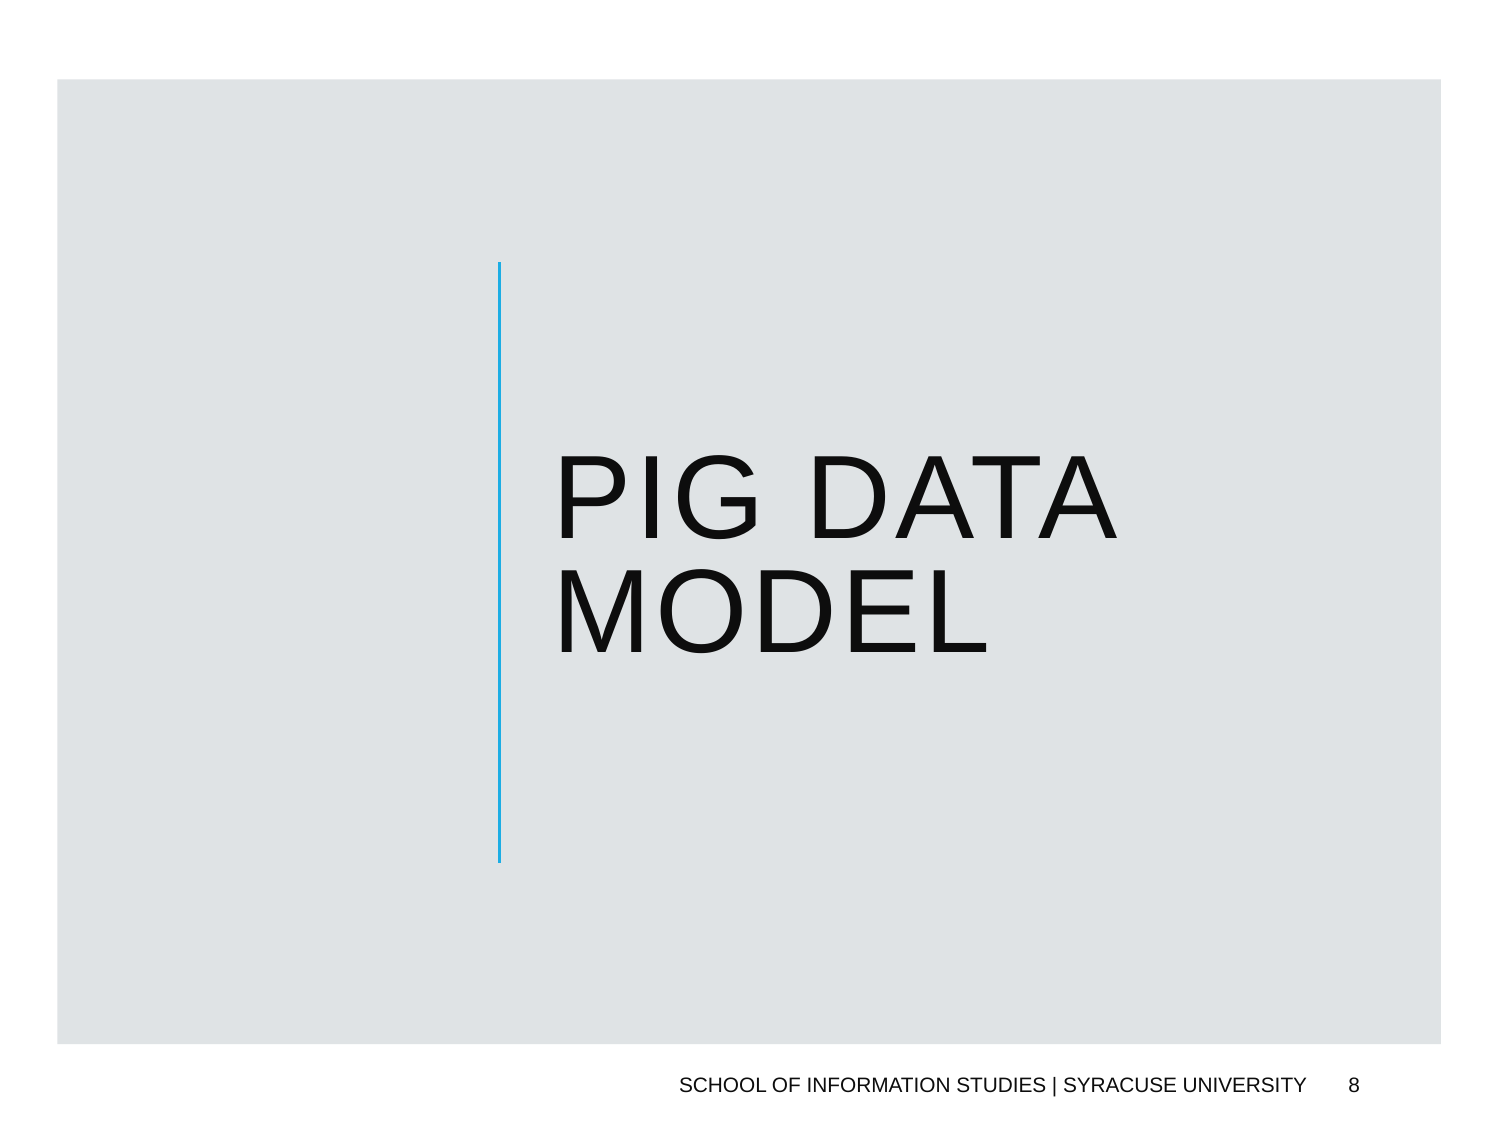

# Pig Data Model
School of Information Studies | Syracuse University
8